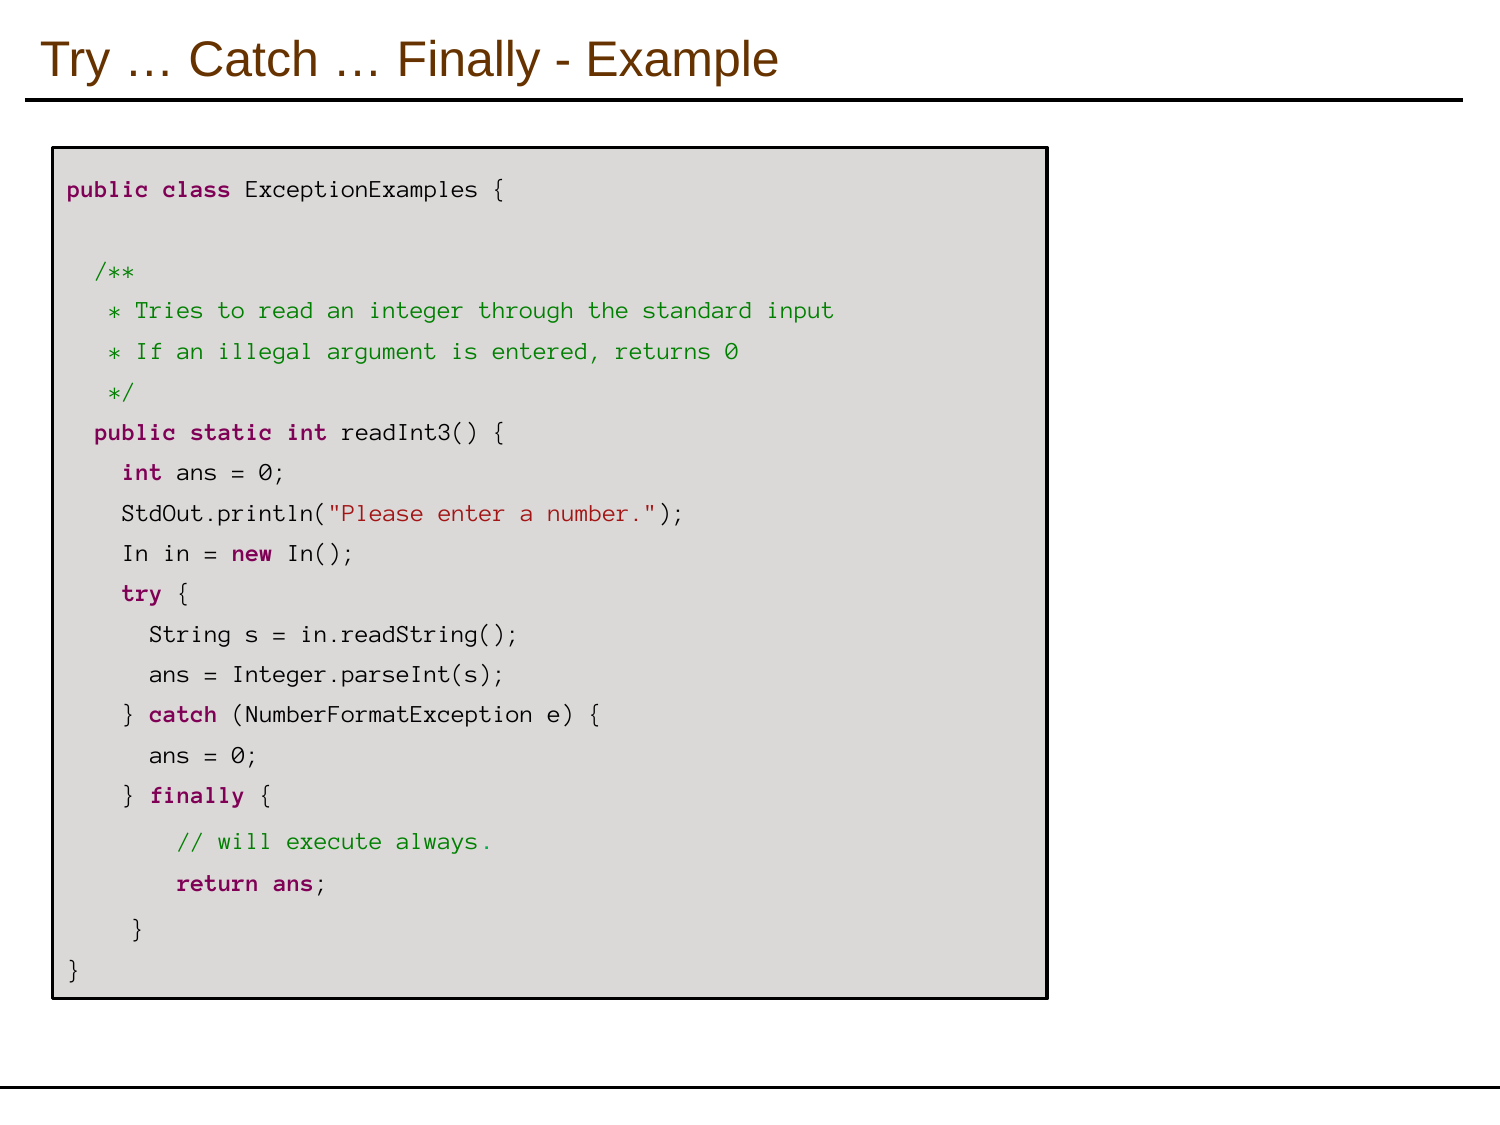

Try … Catch … Finally - Example

public class ExceptionExamples {

  /**
   * Tries to read an integer through the standard input
   * If an illegal argument is entered, returns 0
   */
  public static int readInt3() {
    int ans = 0;
    StdOut.println("Please enter a number.");
    In in = new In();
    try {
      String s = in.readString();
      ans = Integer.parseInt(s);
    } catch (NumberFormatException e) {
      ans = 0;
    } finally {
        // will execute always.
        return ans;
    }
}